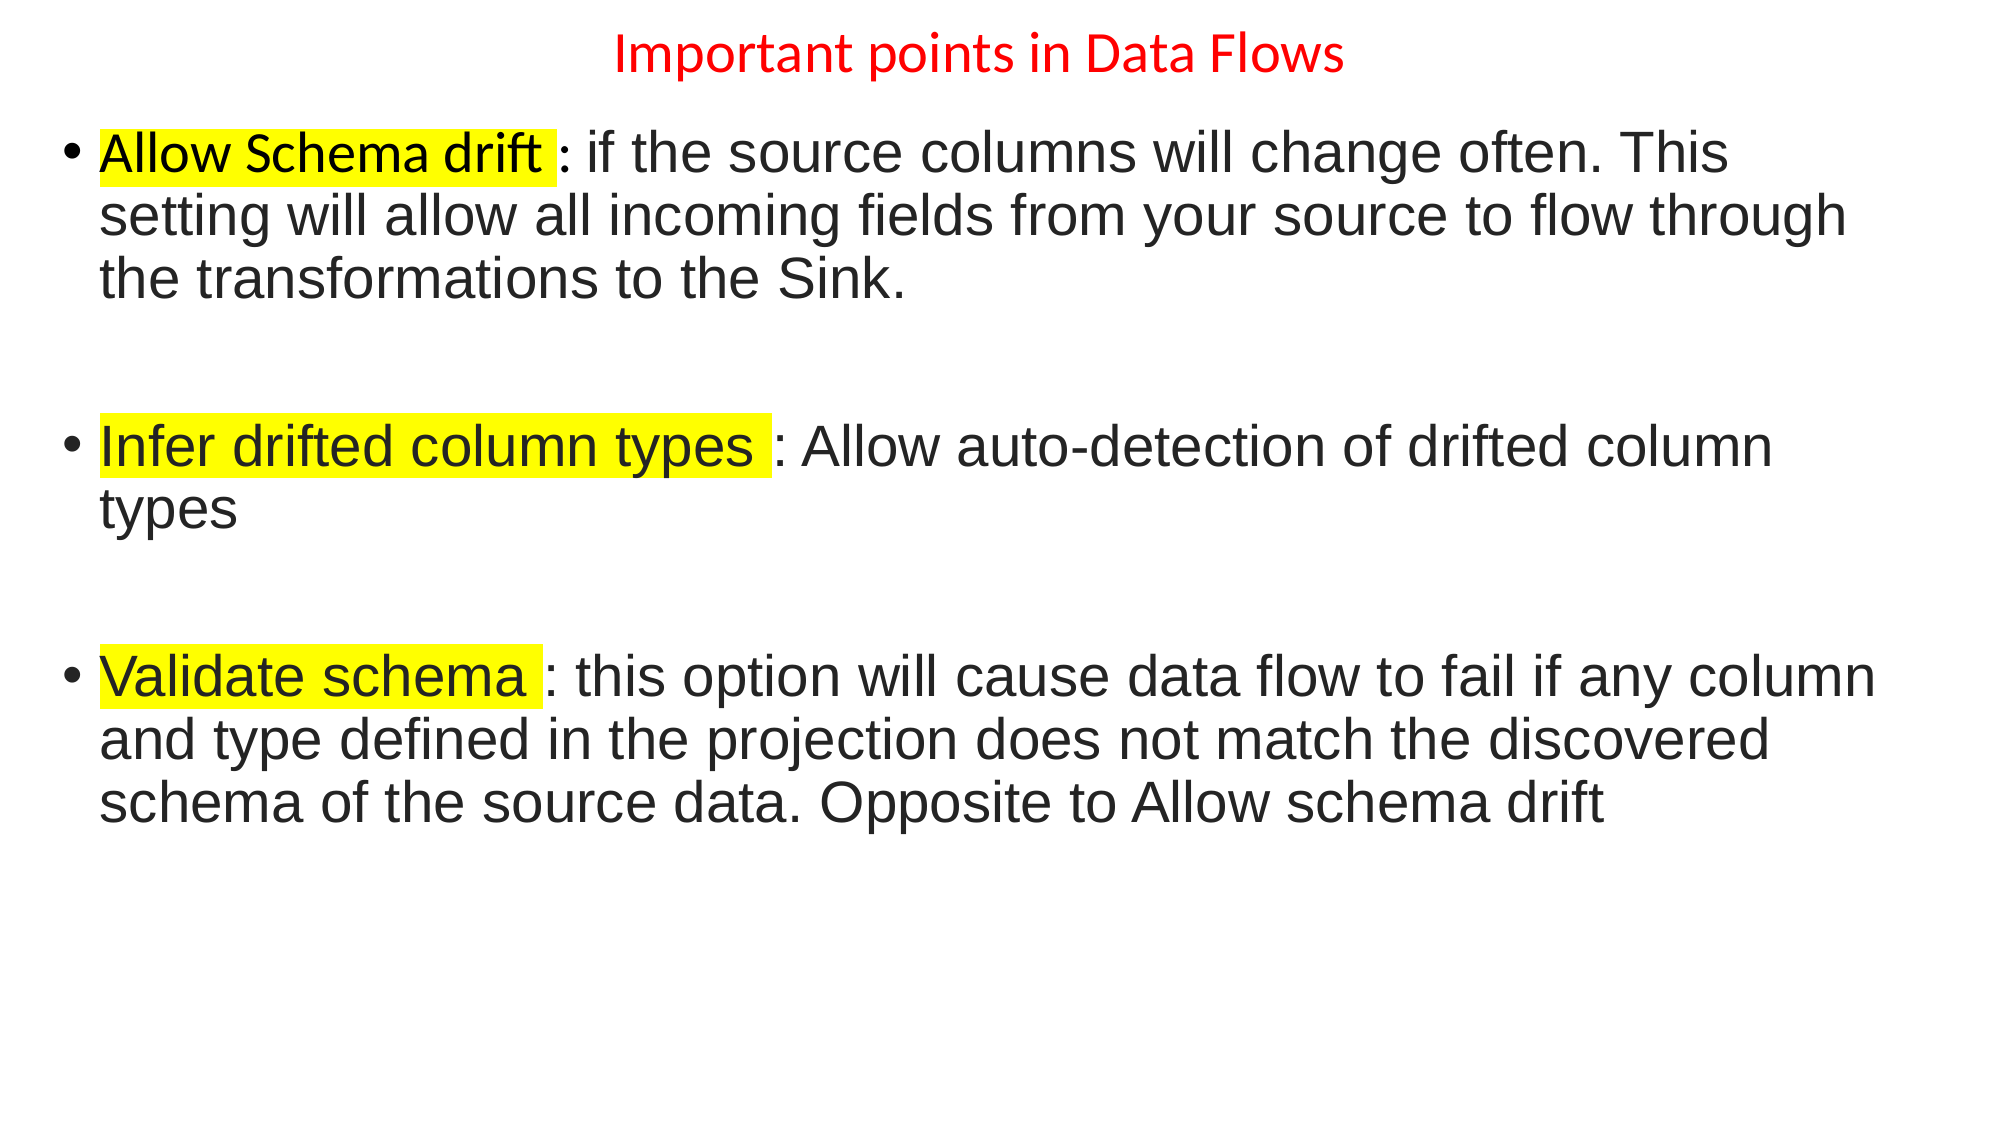

# Important points in Data Flows
Allow Schema drift : if the source columns will change often. This setting will allow all incoming fields from your source to flow through the transformations to the Sink.

Infer drifted column types : Allow auto-detection of drifted column types

Validate schema : this option will cause data flow to fail if any column and type defined in the projection does not match the discovered schema of the source data. Opposite to Allow schema drift